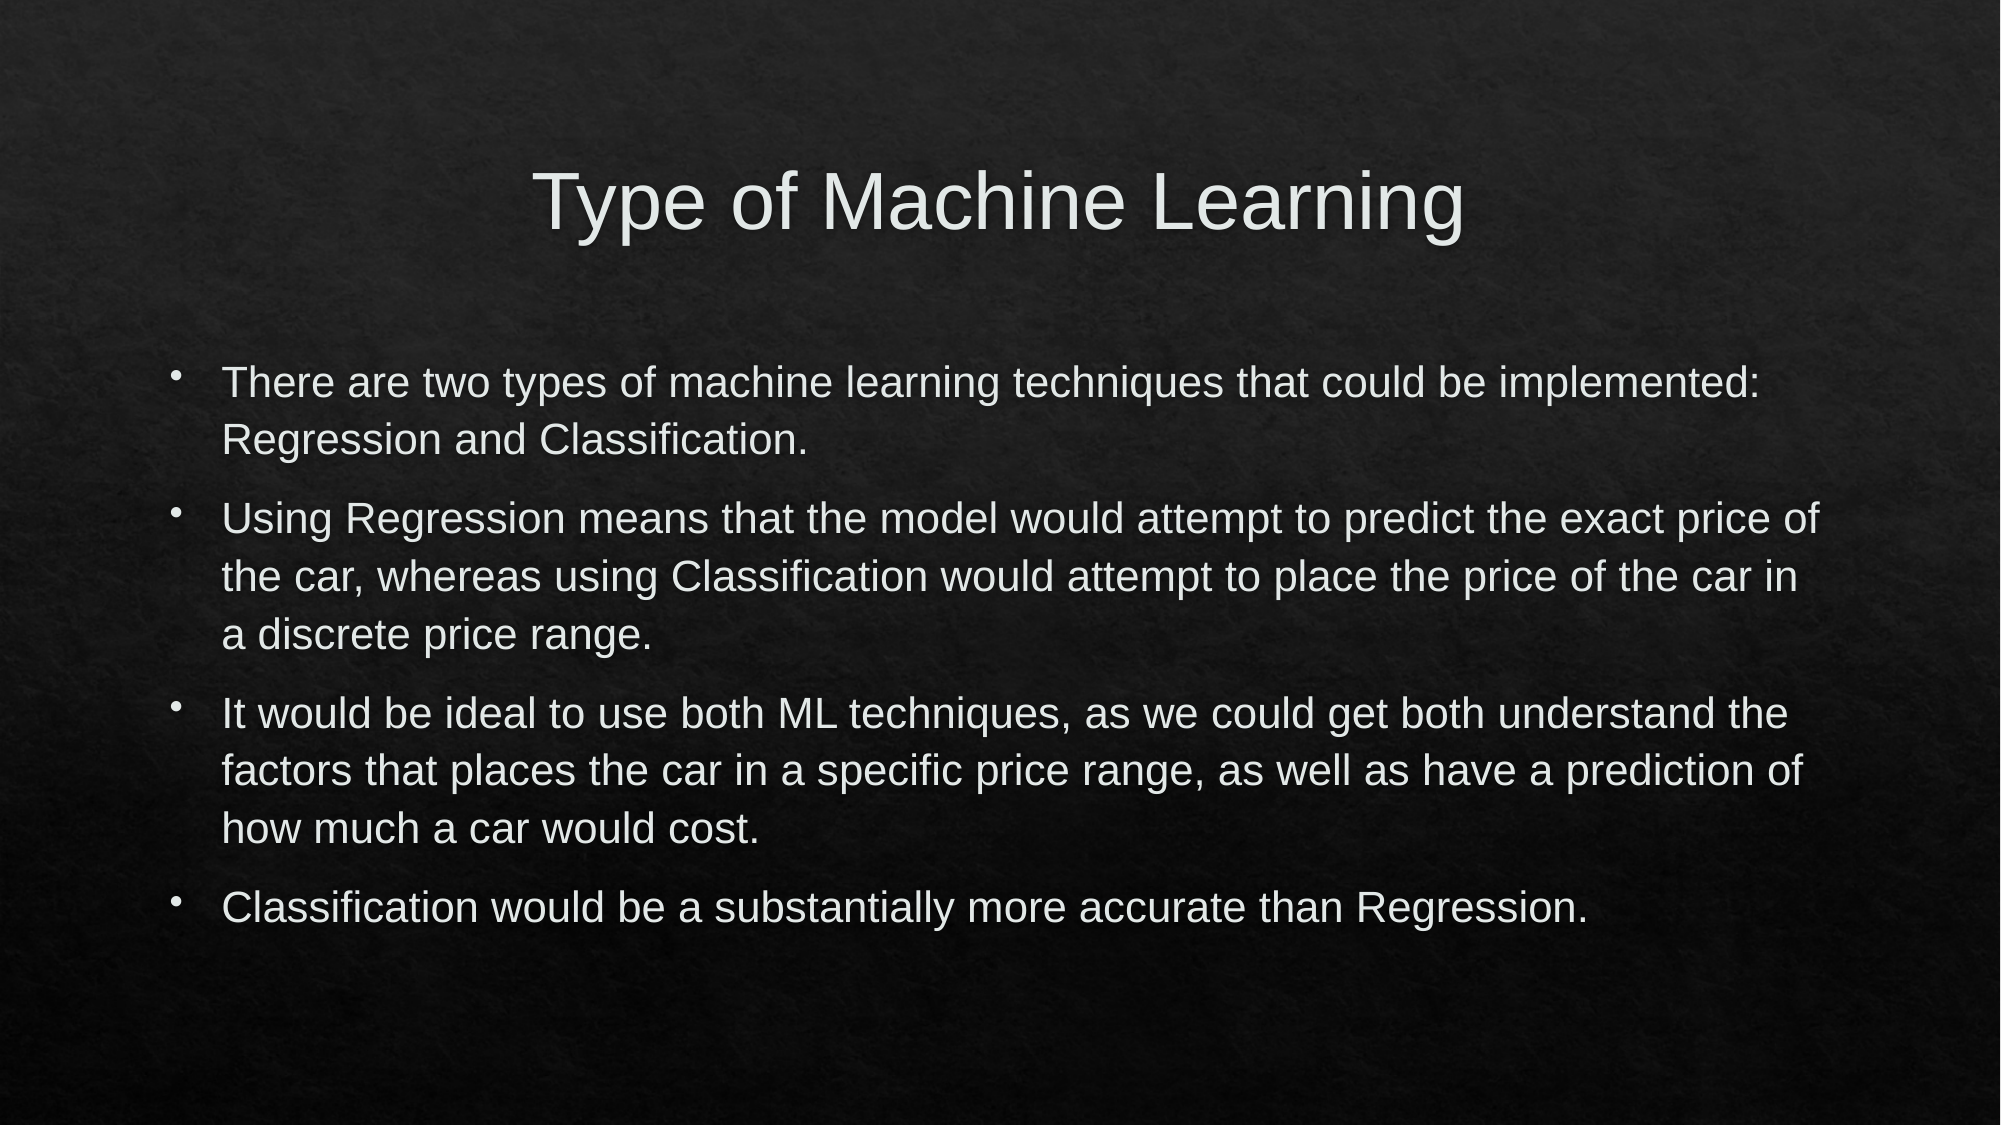

# Type of Machine Learning
There are two types of machine learning techniques that could be implemented: Regression and Classification.
Using Regression means that the model would attempt to predict the exact price of the car, whereas using Classification would attempt to place the price of the car in a discrete price range.
It would be ideal to use both ML techniques, as we could get both understand the factors that places the car in a specific price range, as well as have a prediction of how much a car would cost.
Classification would be a substantially more accurate than Regression.